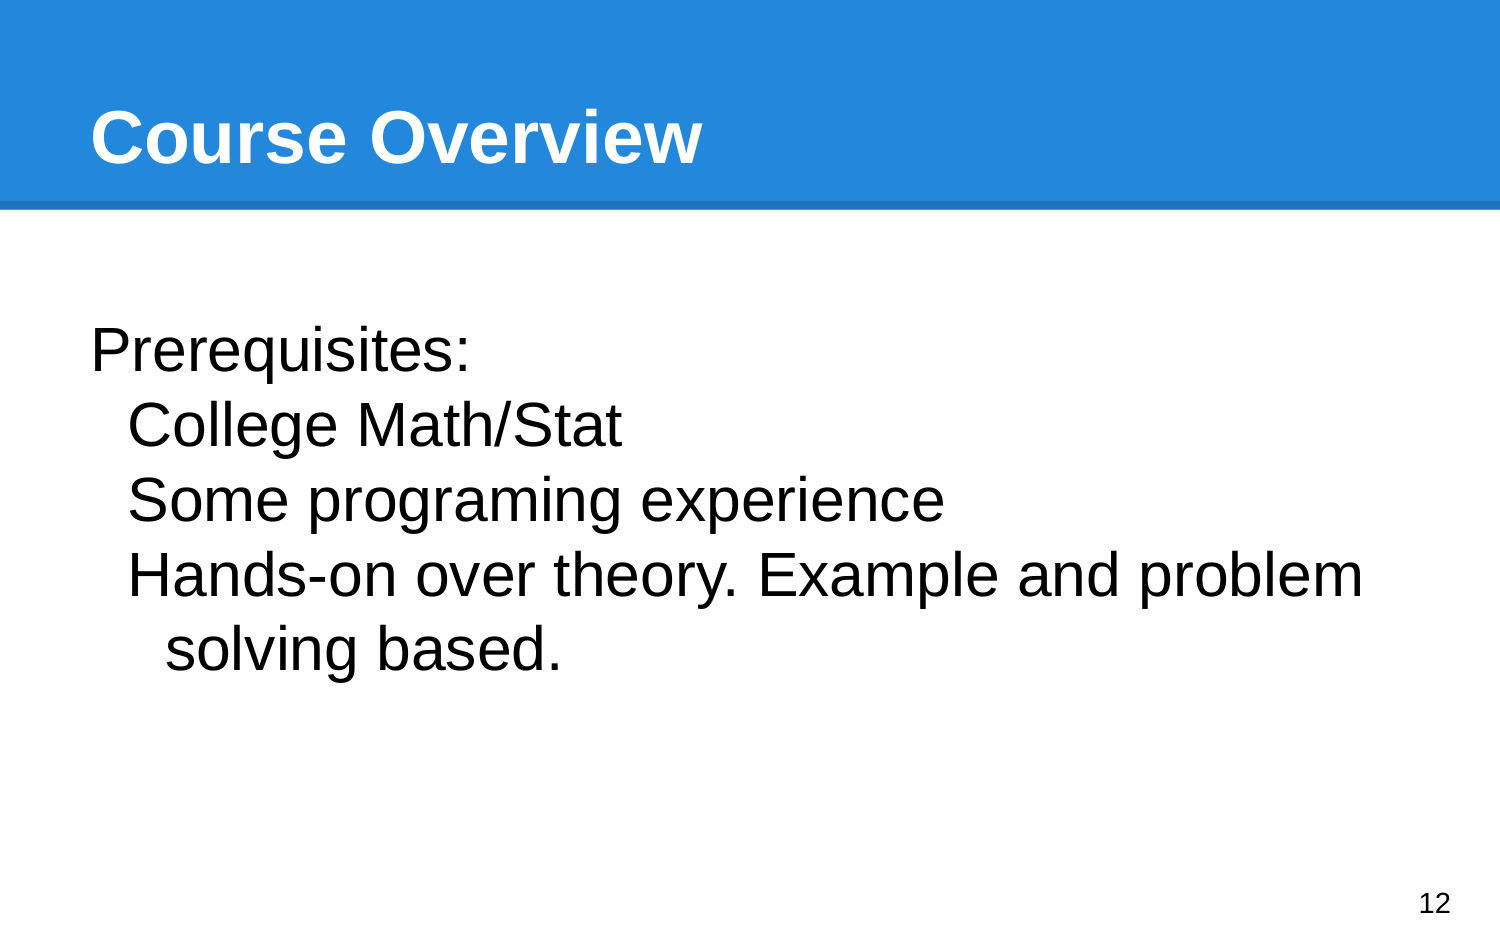

# Course Overview

Prerequisites:
College Math/Stat
Some programing experience
Hands-on over theory. Example and problem solving based.

12